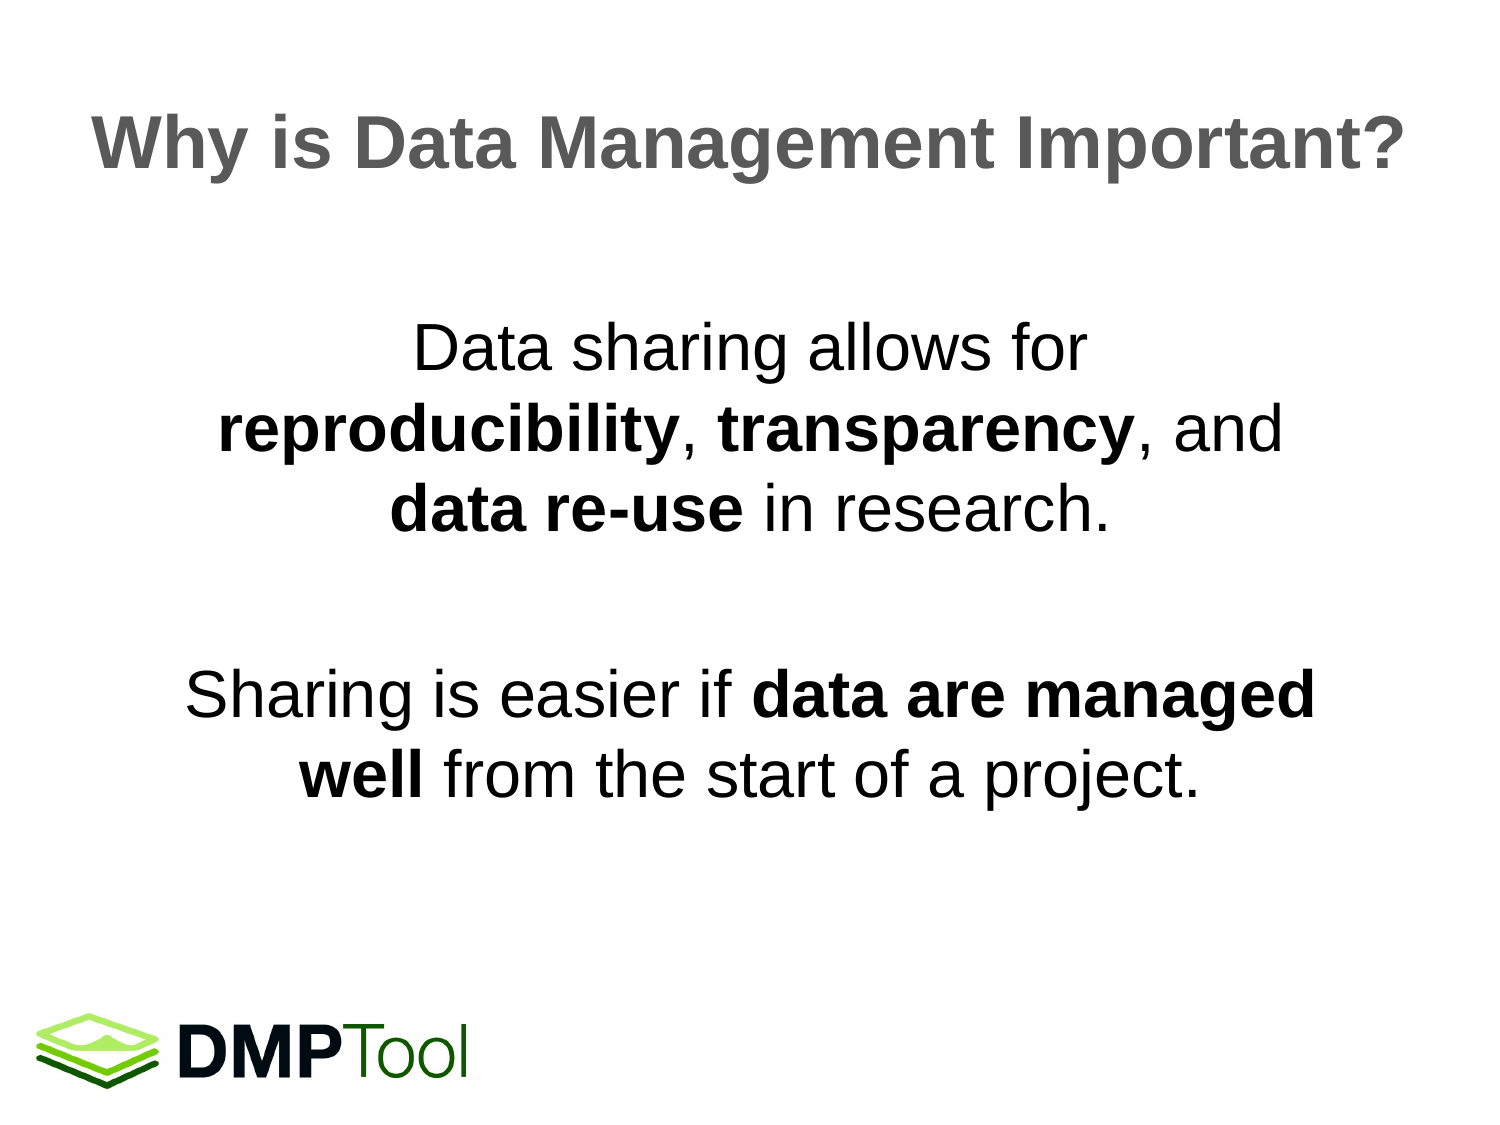

# Why is Data Management Important?
Data sharing allows for reproducibility, transparency, and data re-use in research.

Sharing is easier if data are managed well from the start of a project.